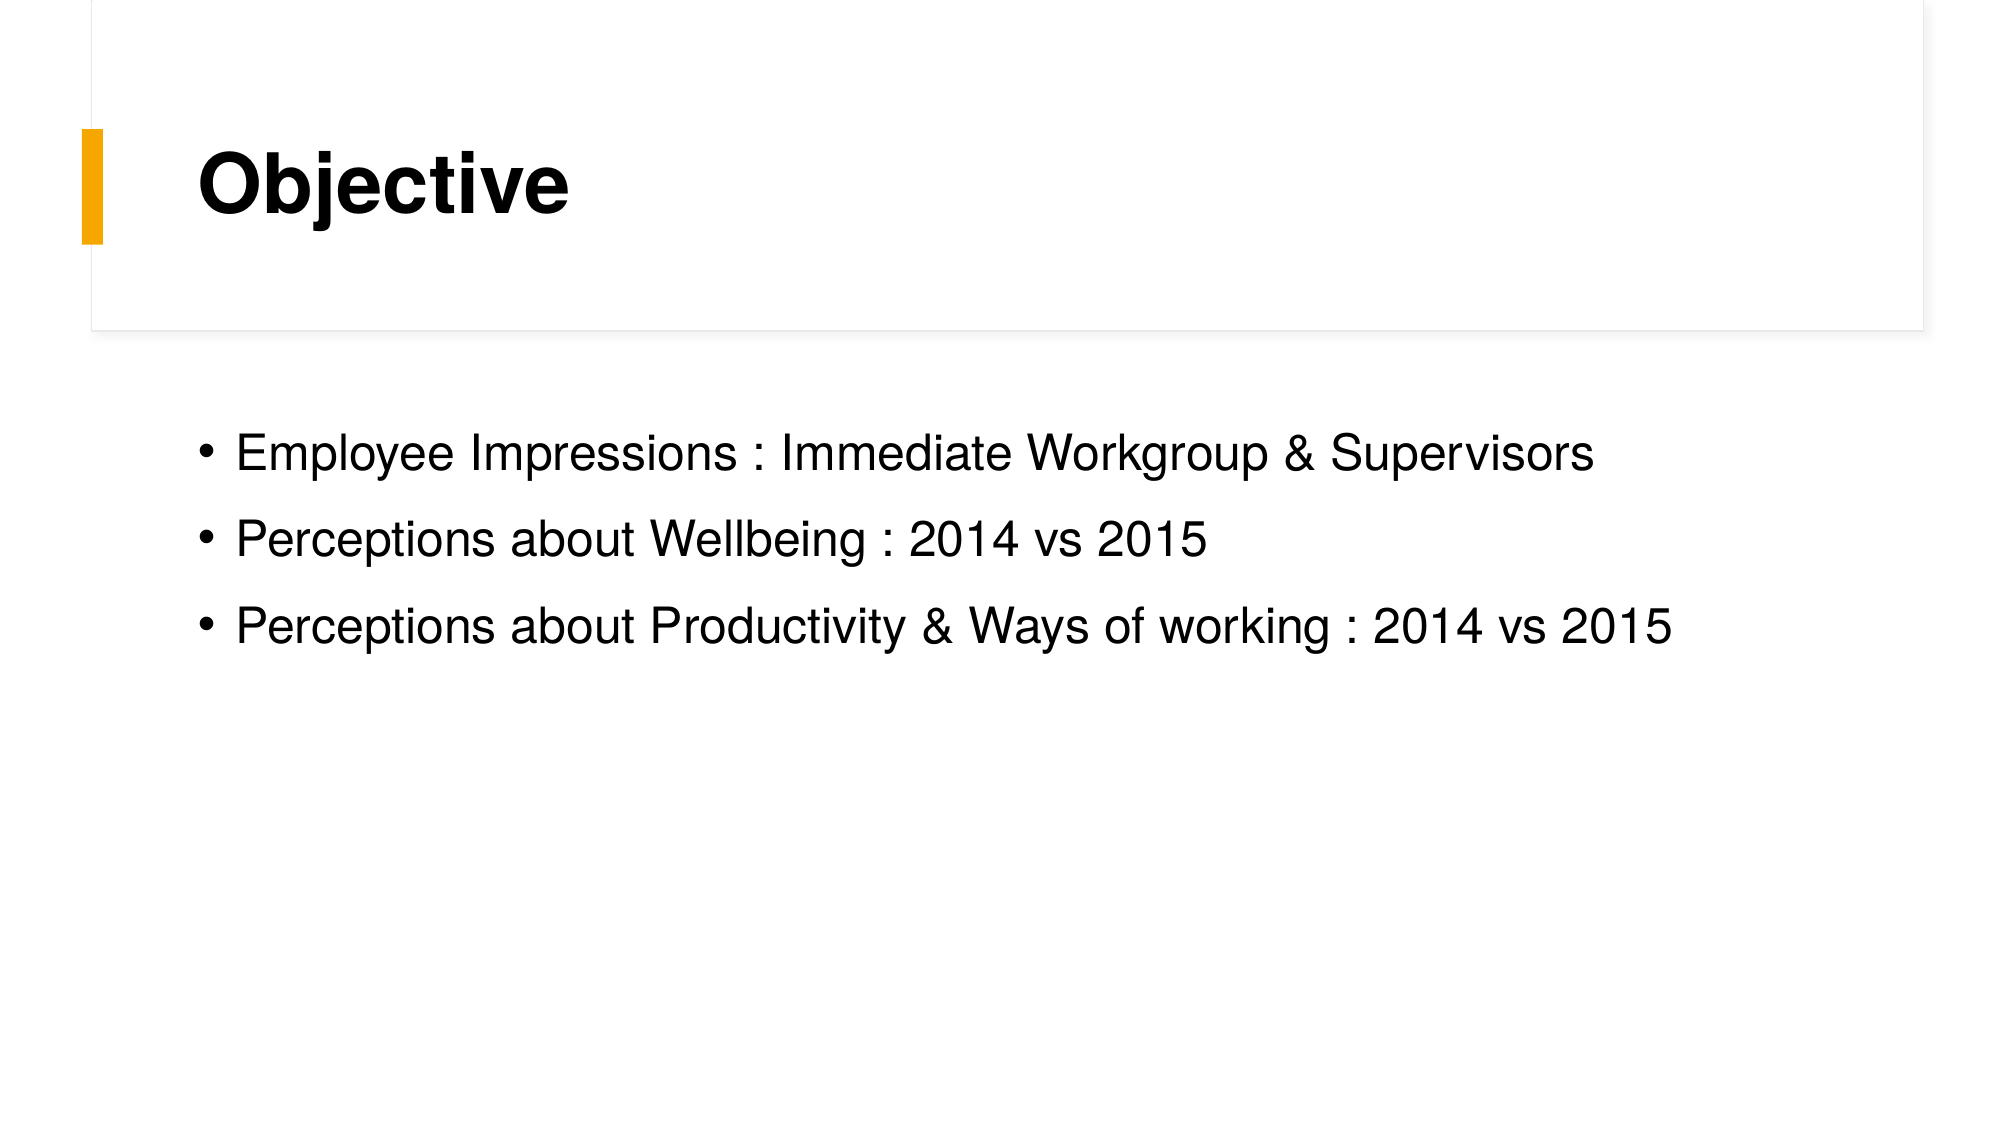

# Objective
Employee Impressions : Immediate Workgroup & Supervisors
Perceptions about Wellbeing : 2014 vs 2015
Perceptions about Productivity & Ways of working : 2014 vs 2015